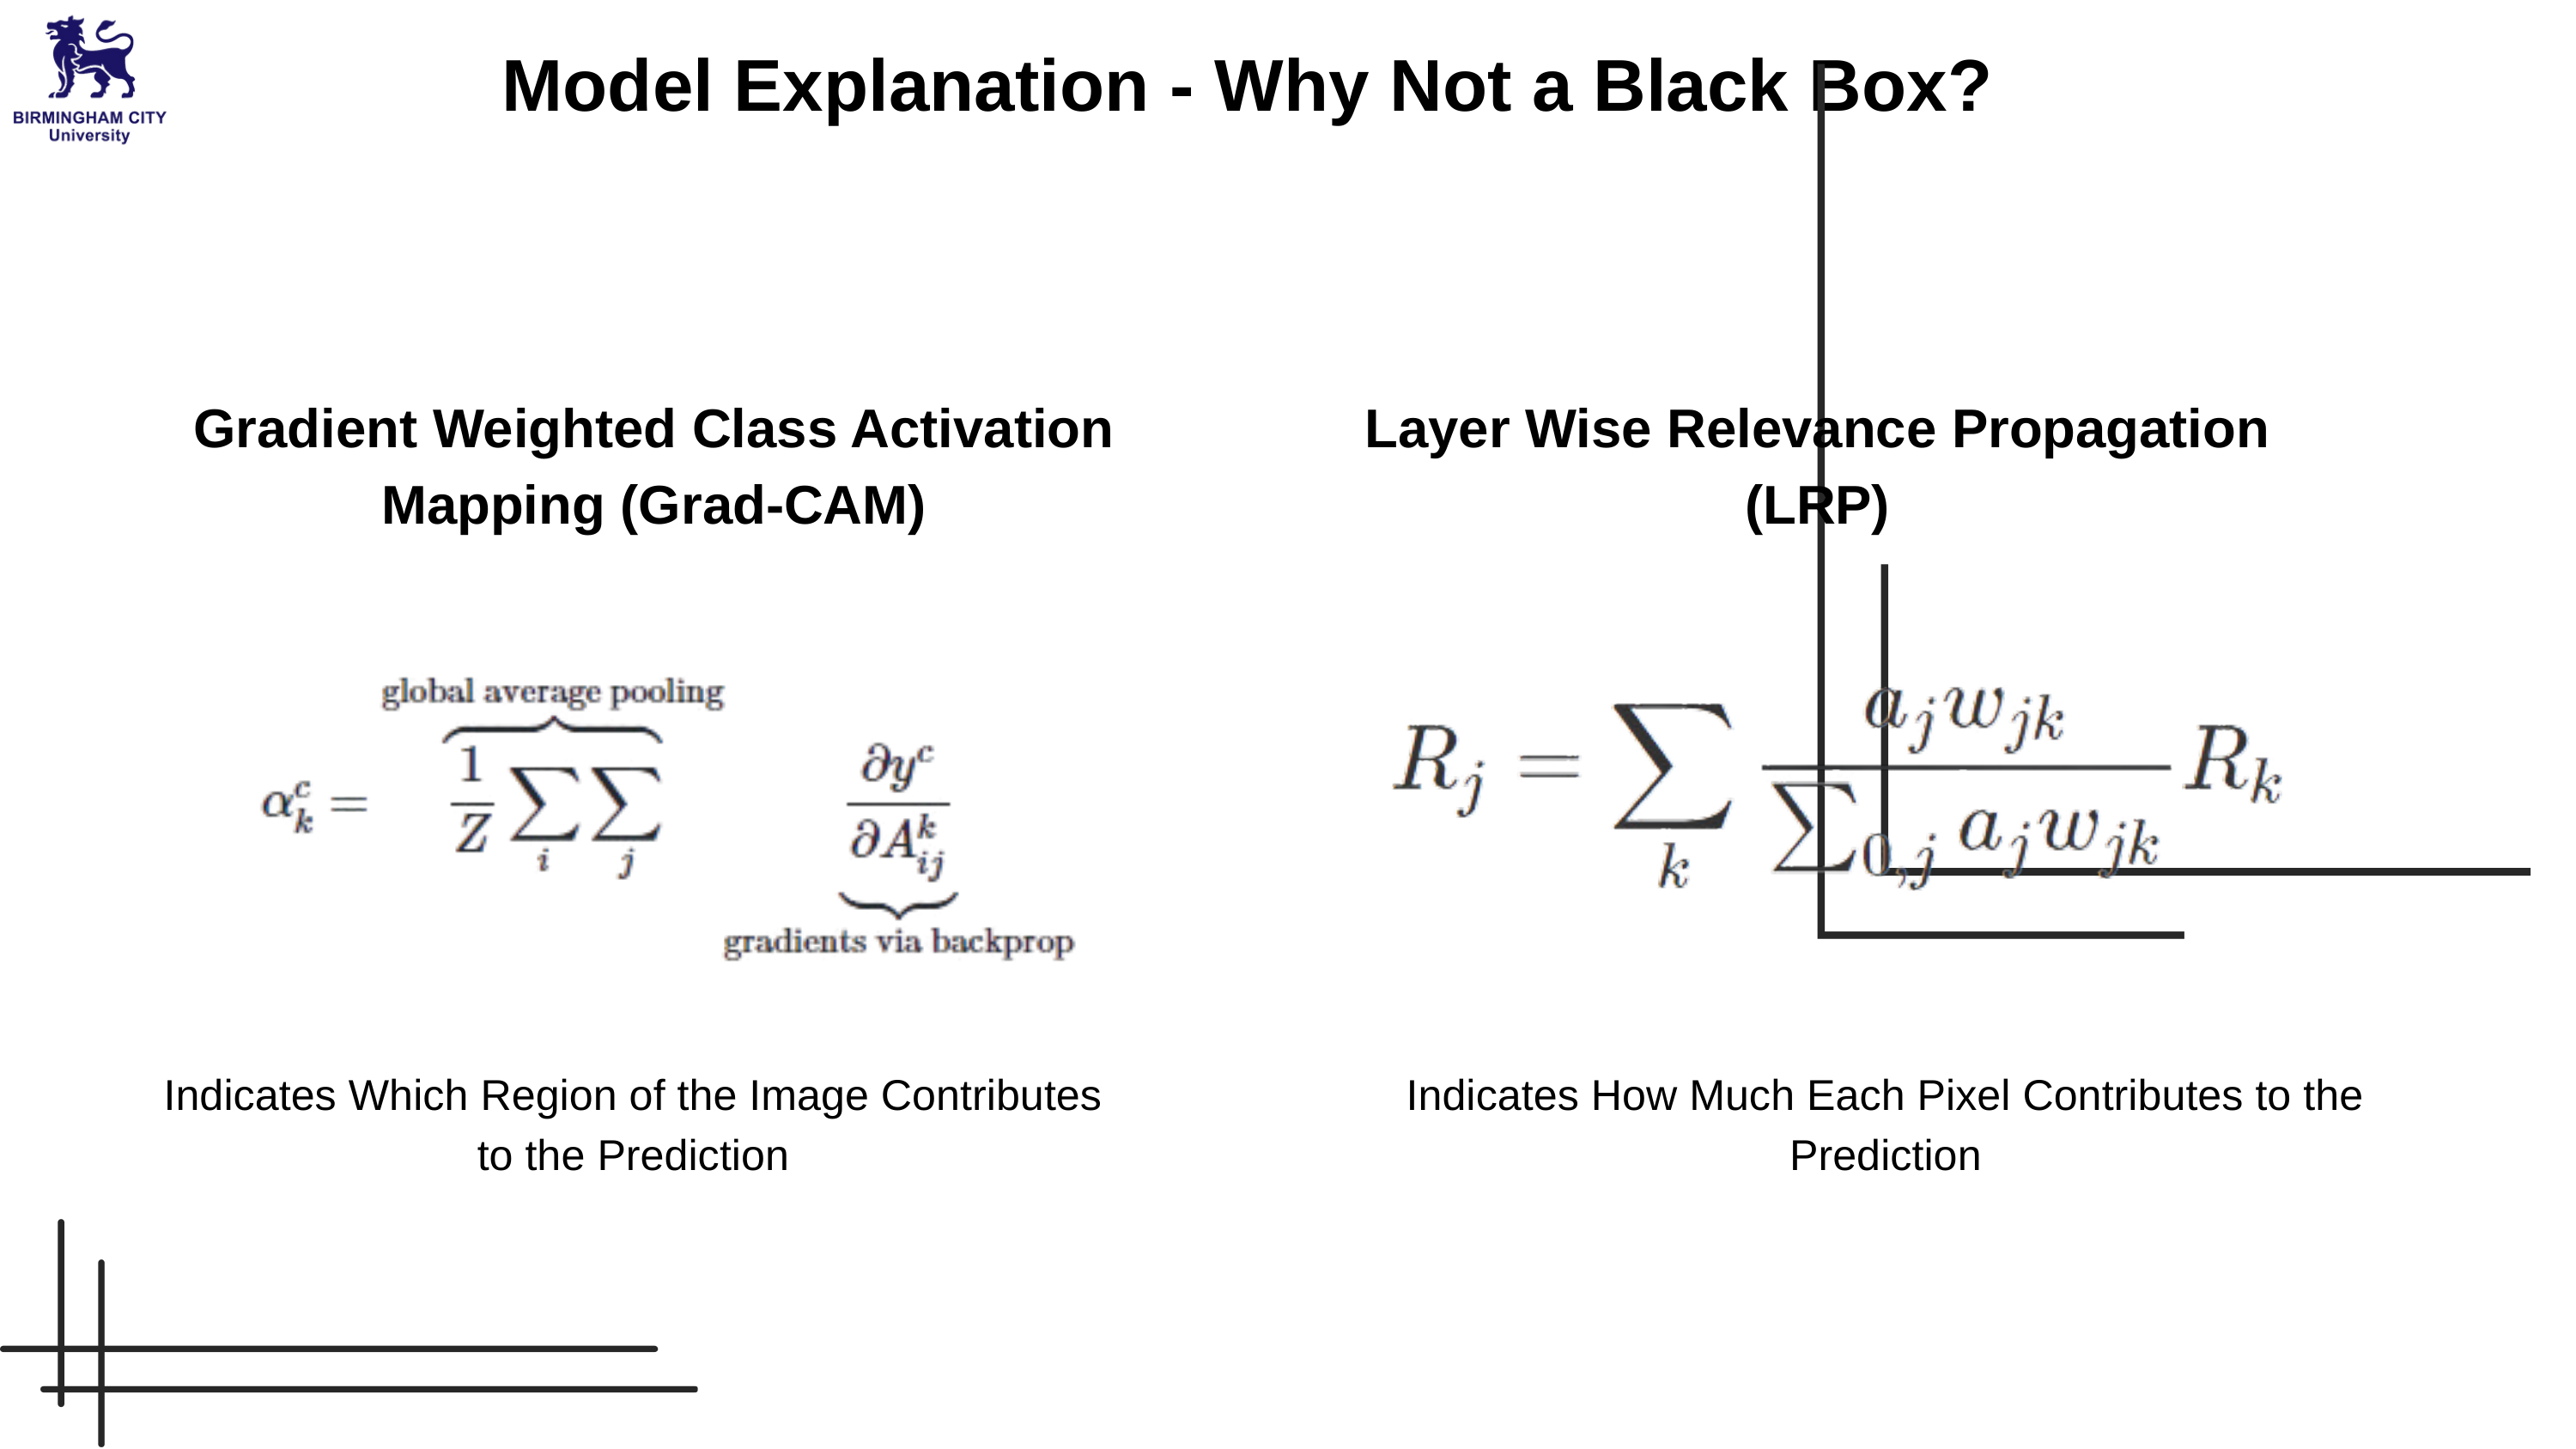

Model Explanation - Why Not a Black Box?

Gradient Weighted Class Activation Mapping (Grad-CAM)
Layer Wise Relevance Propagation (LRP)

Indicates Which Region of the Image Contributes to the Prediction
Indicates How Much Each Pixel Contributes to the Prediction